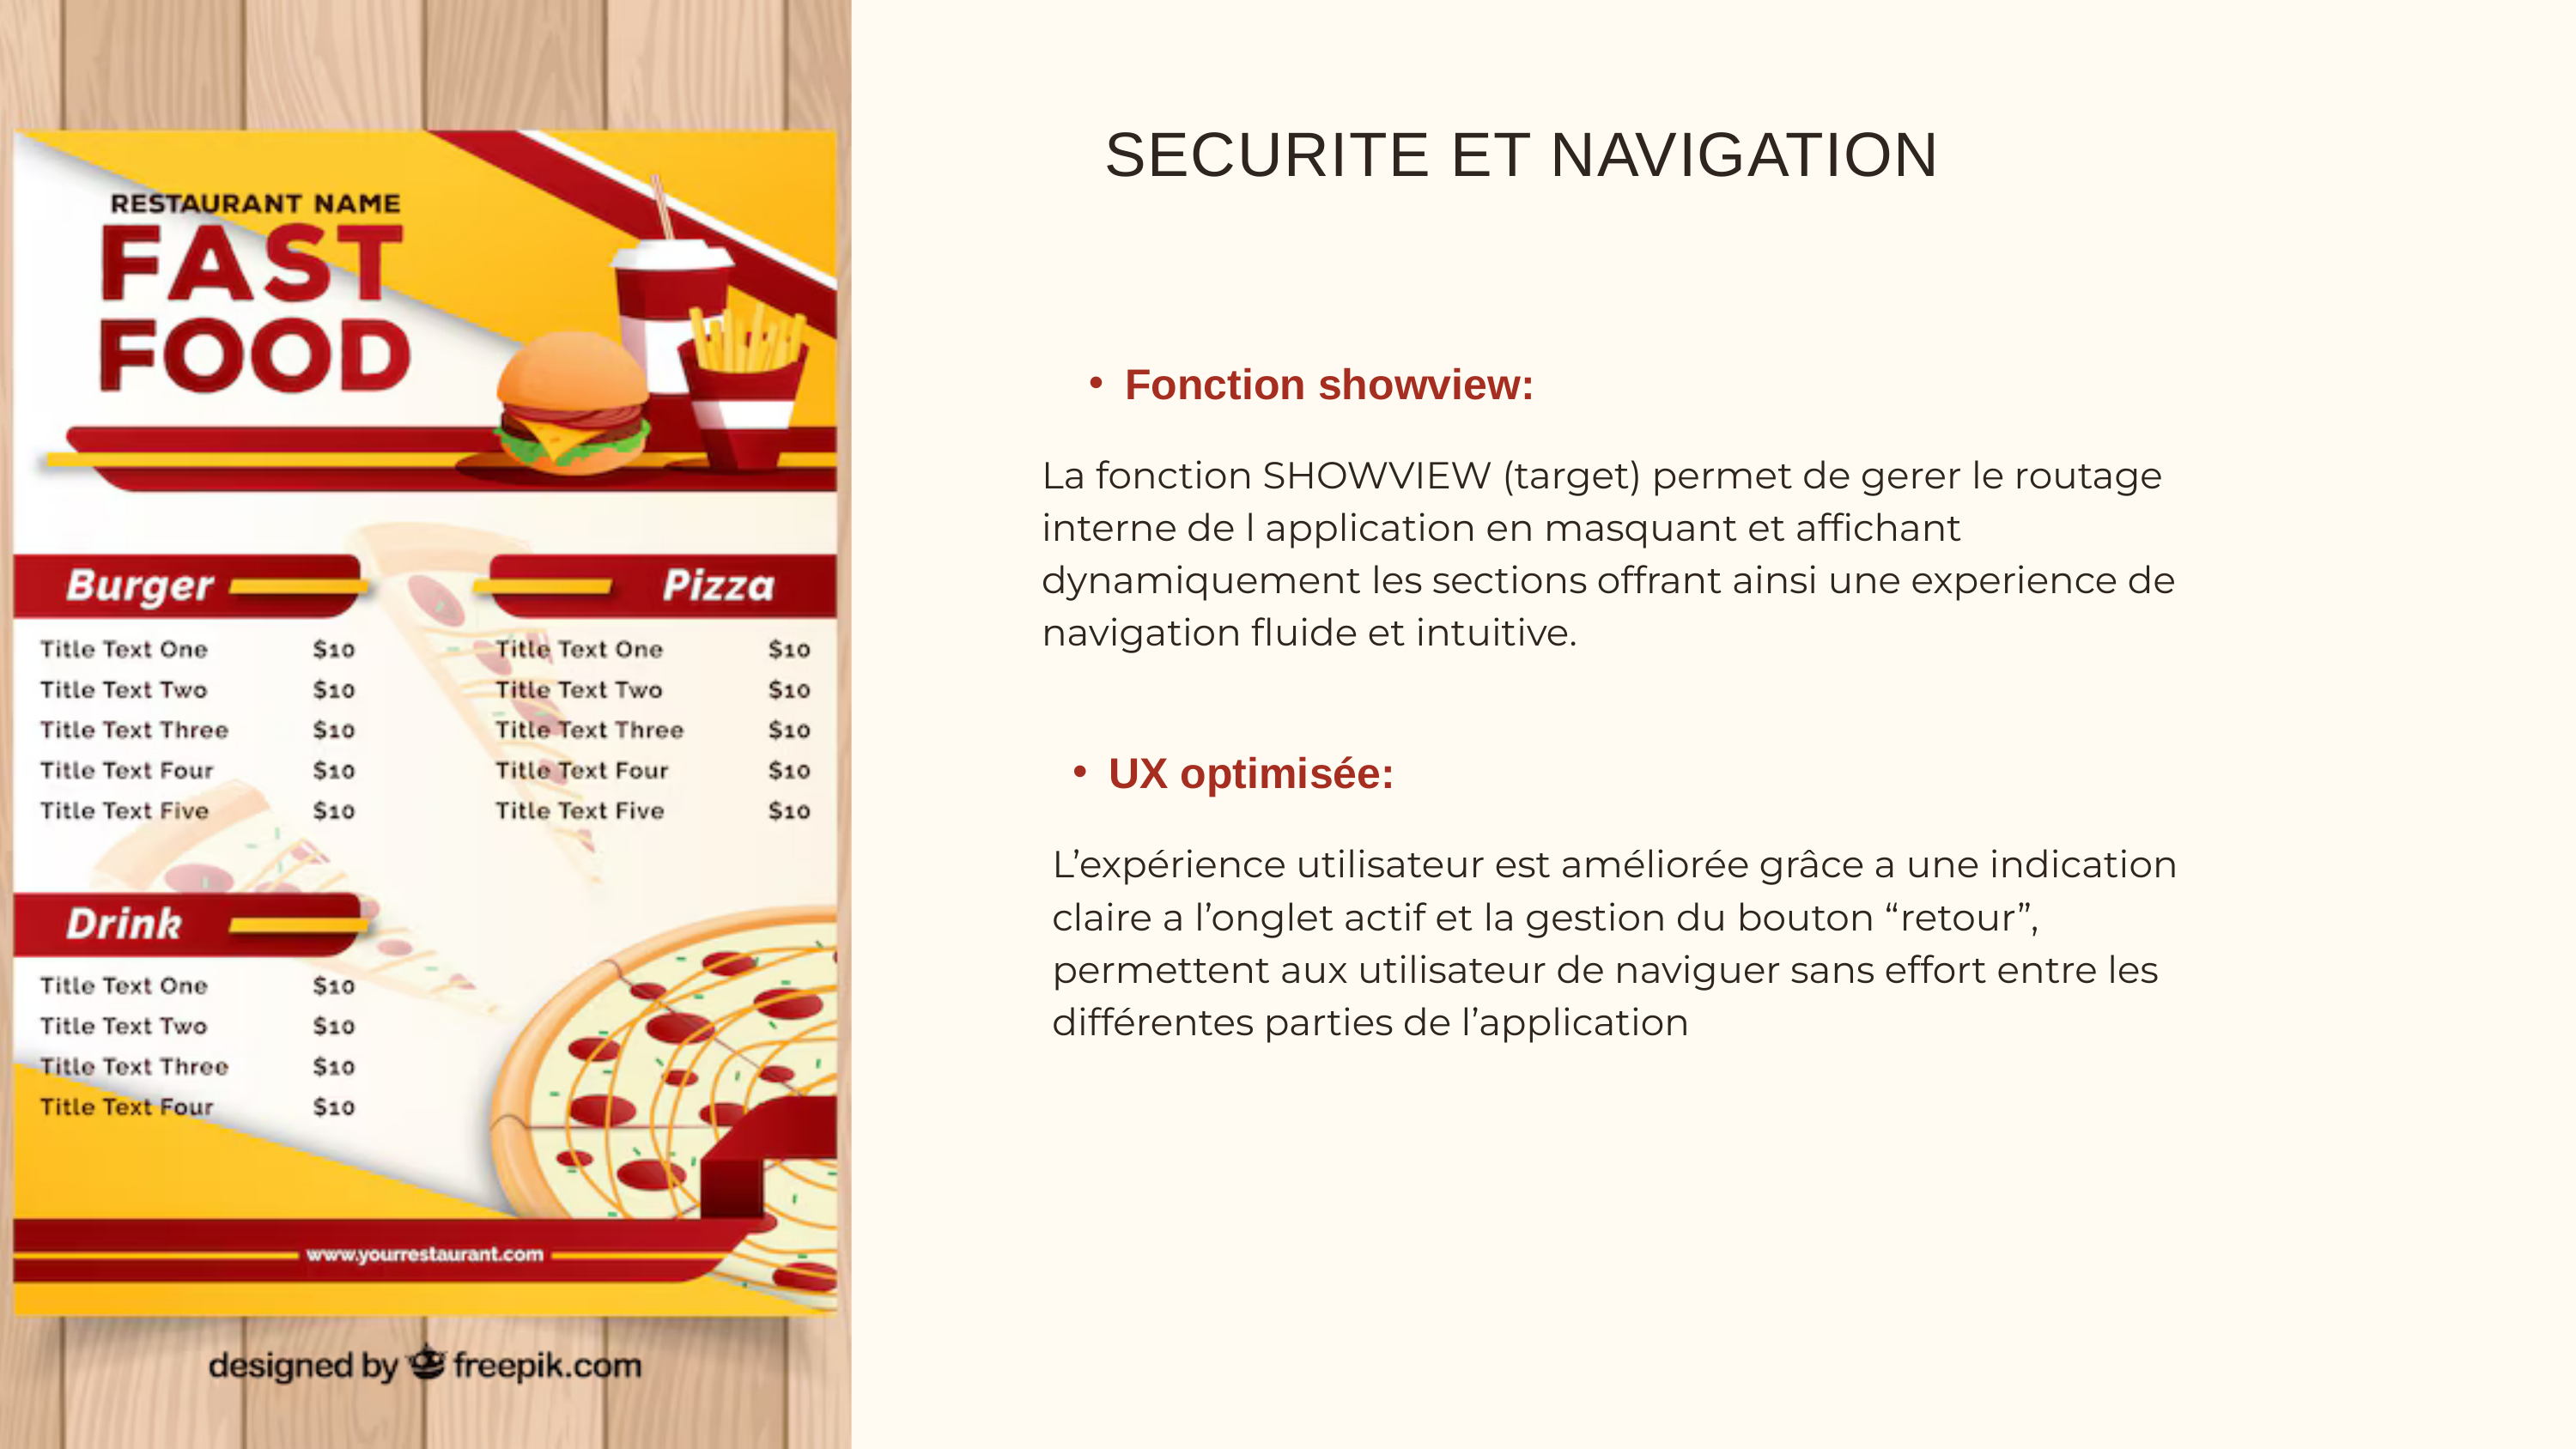

SECURITE ET NAVIGATION
Fonction showview:
La fonction SHOWVIEW (target) permet de gerer le routage interne de l application en masquant et affichant dynamiquement les sections offrant ainsi une experience de navigation fluide et intuitive.
UX optimisée:
L’expérience utilisateur est améliorée grâce a une indication claire a l’onglet actif et la gestion du bouton “retour”, permettent aux utilisateur de naviguer sans effort entre les différentes parties de l’application